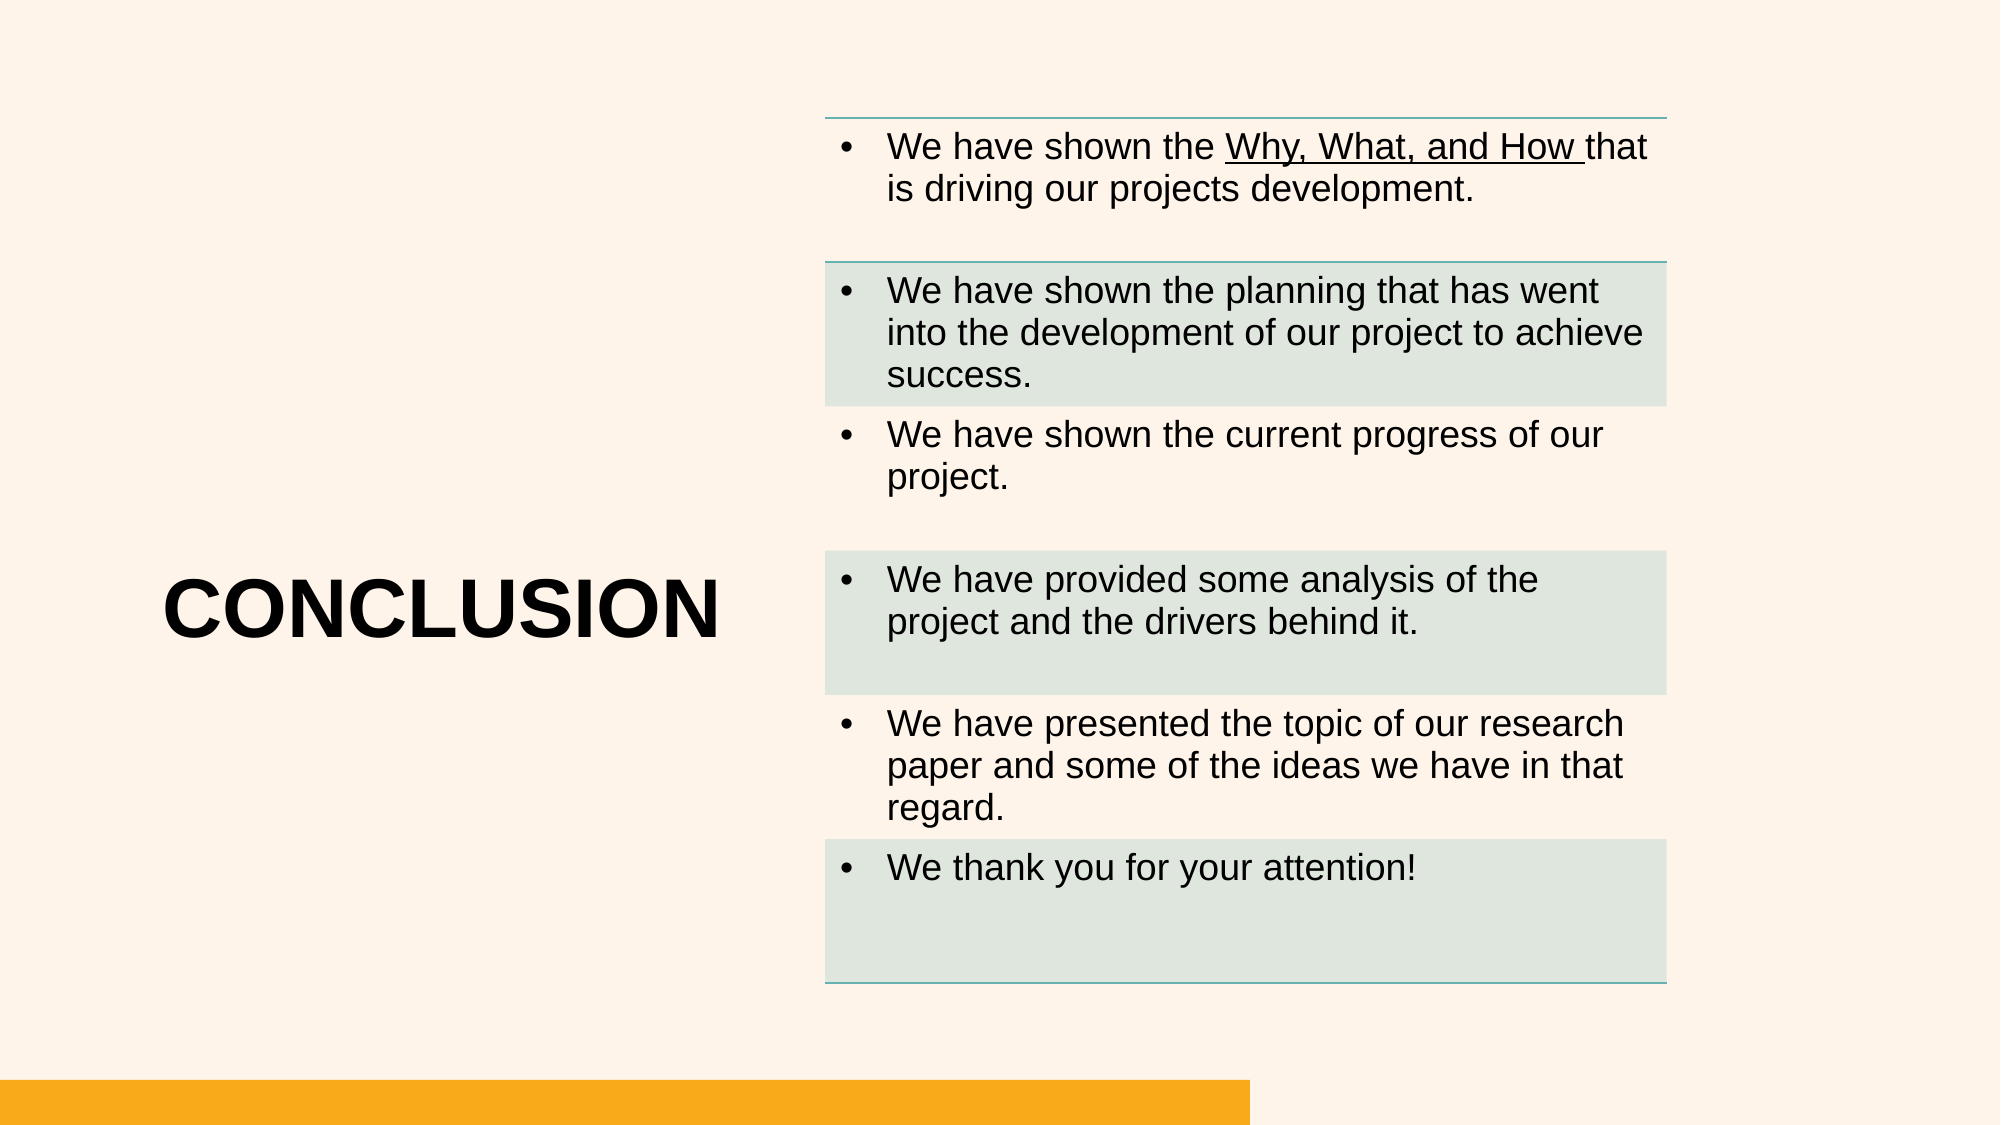

# conclusion
| We have shown the Why, What, and How that is driving our projects development. |
| --- |
| We have shown the planning that has went into the development of our project to achieve success. |
| We have shown the current progress of our project. |
| We have provided some analysis of the project and the drivers behind it. |
| We have presented the topic of our research paper and some of the ideas we have in that regard. |
| We thank you for your attention! |